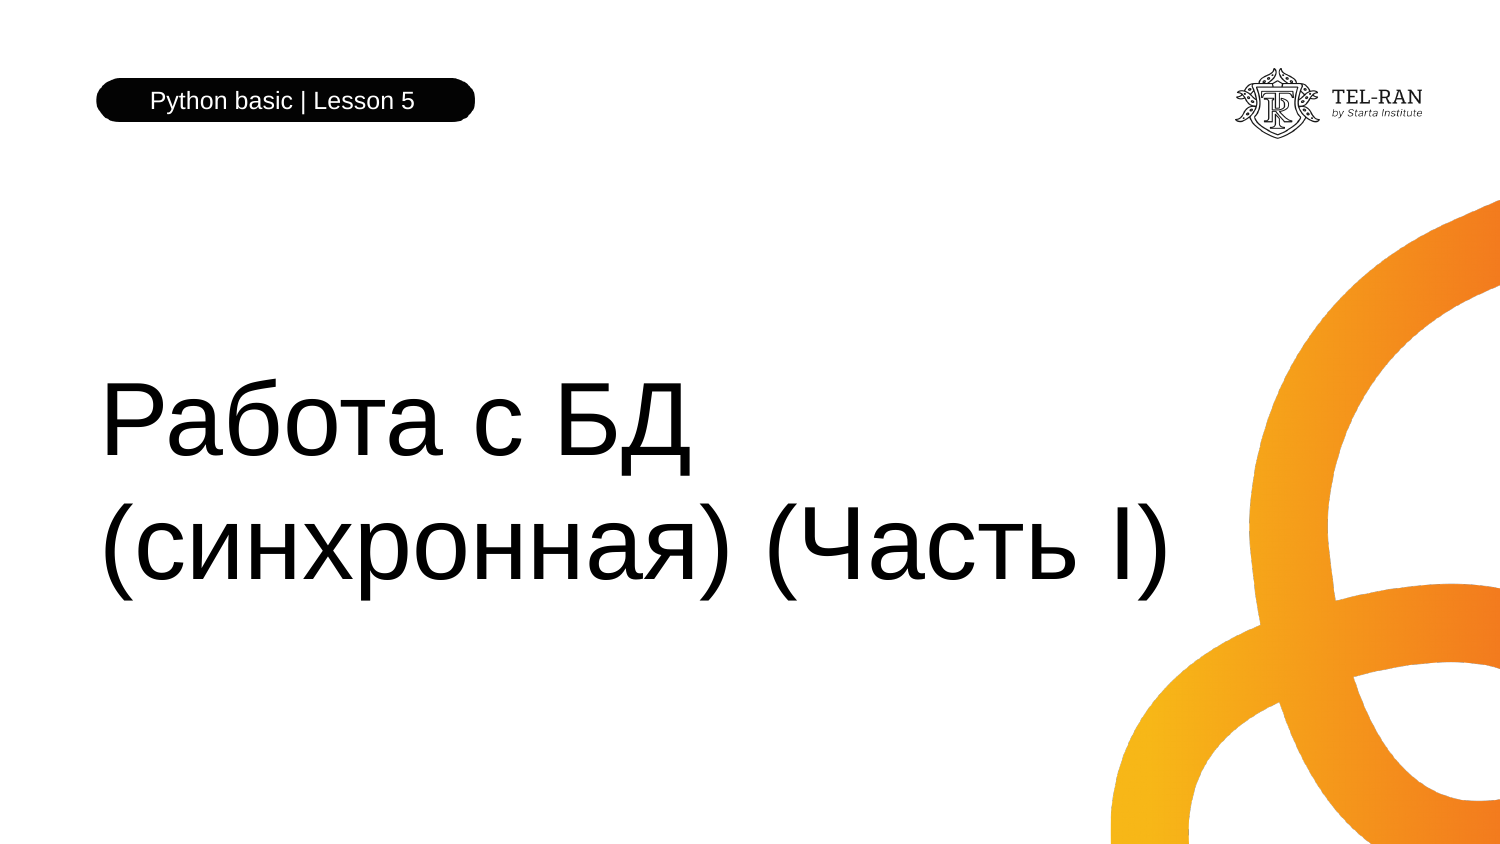

Python basic | Lesson 5
# Работа с БД (синхронная) (Часть I)